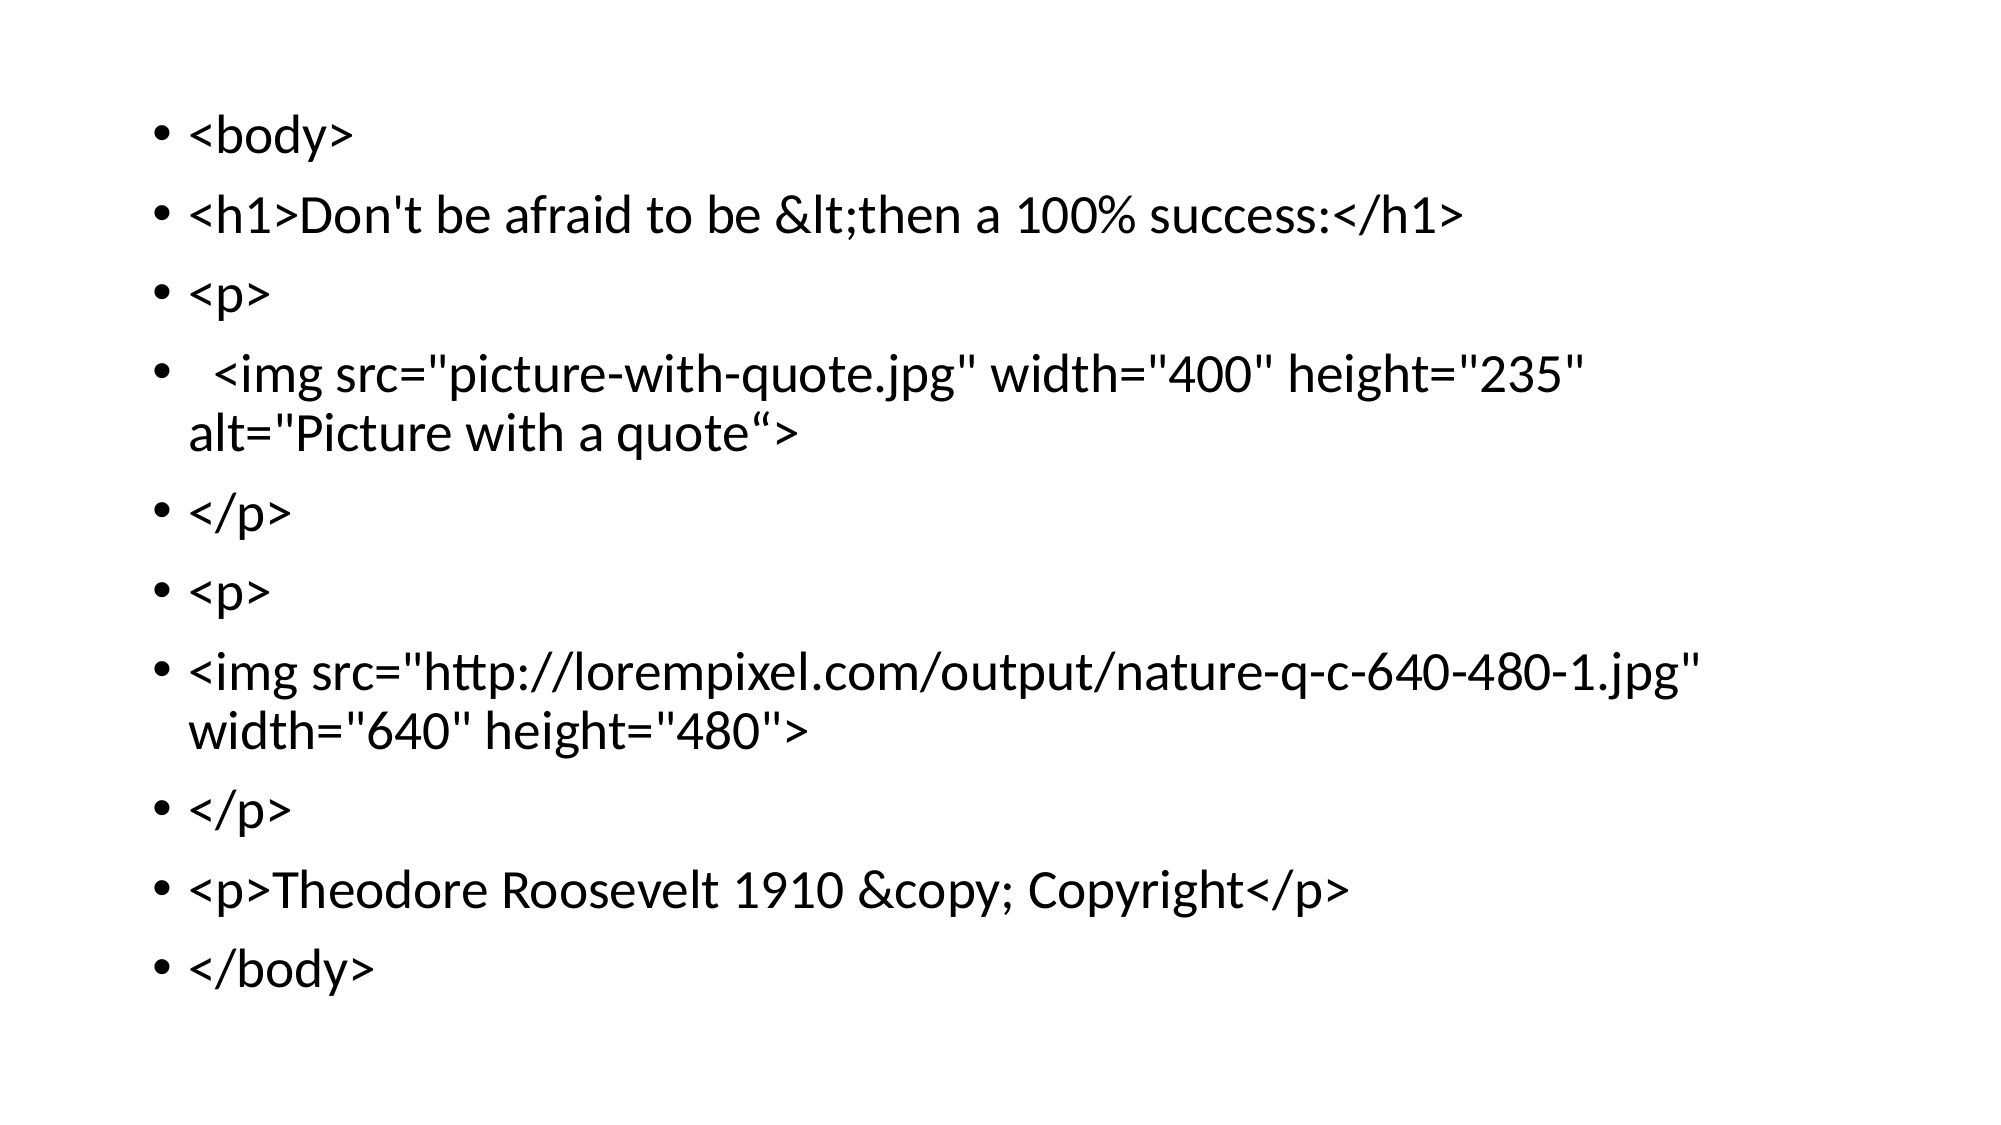

<body>
<h1>Don't be afraid to be &lt;then a 100% success:</h1>
<p>
  <img src="picture-with-quote.jpg" width="400" height="235" alt="Picture with a quote“>
</p>
<p>
<img src="http://lorempixel.com/output/nature-q-c-640-480-1.jpg" width="640" height="480">
</p>
<p>Theodore Roosevelt 1910 &copy; Copyright</p>
</body>